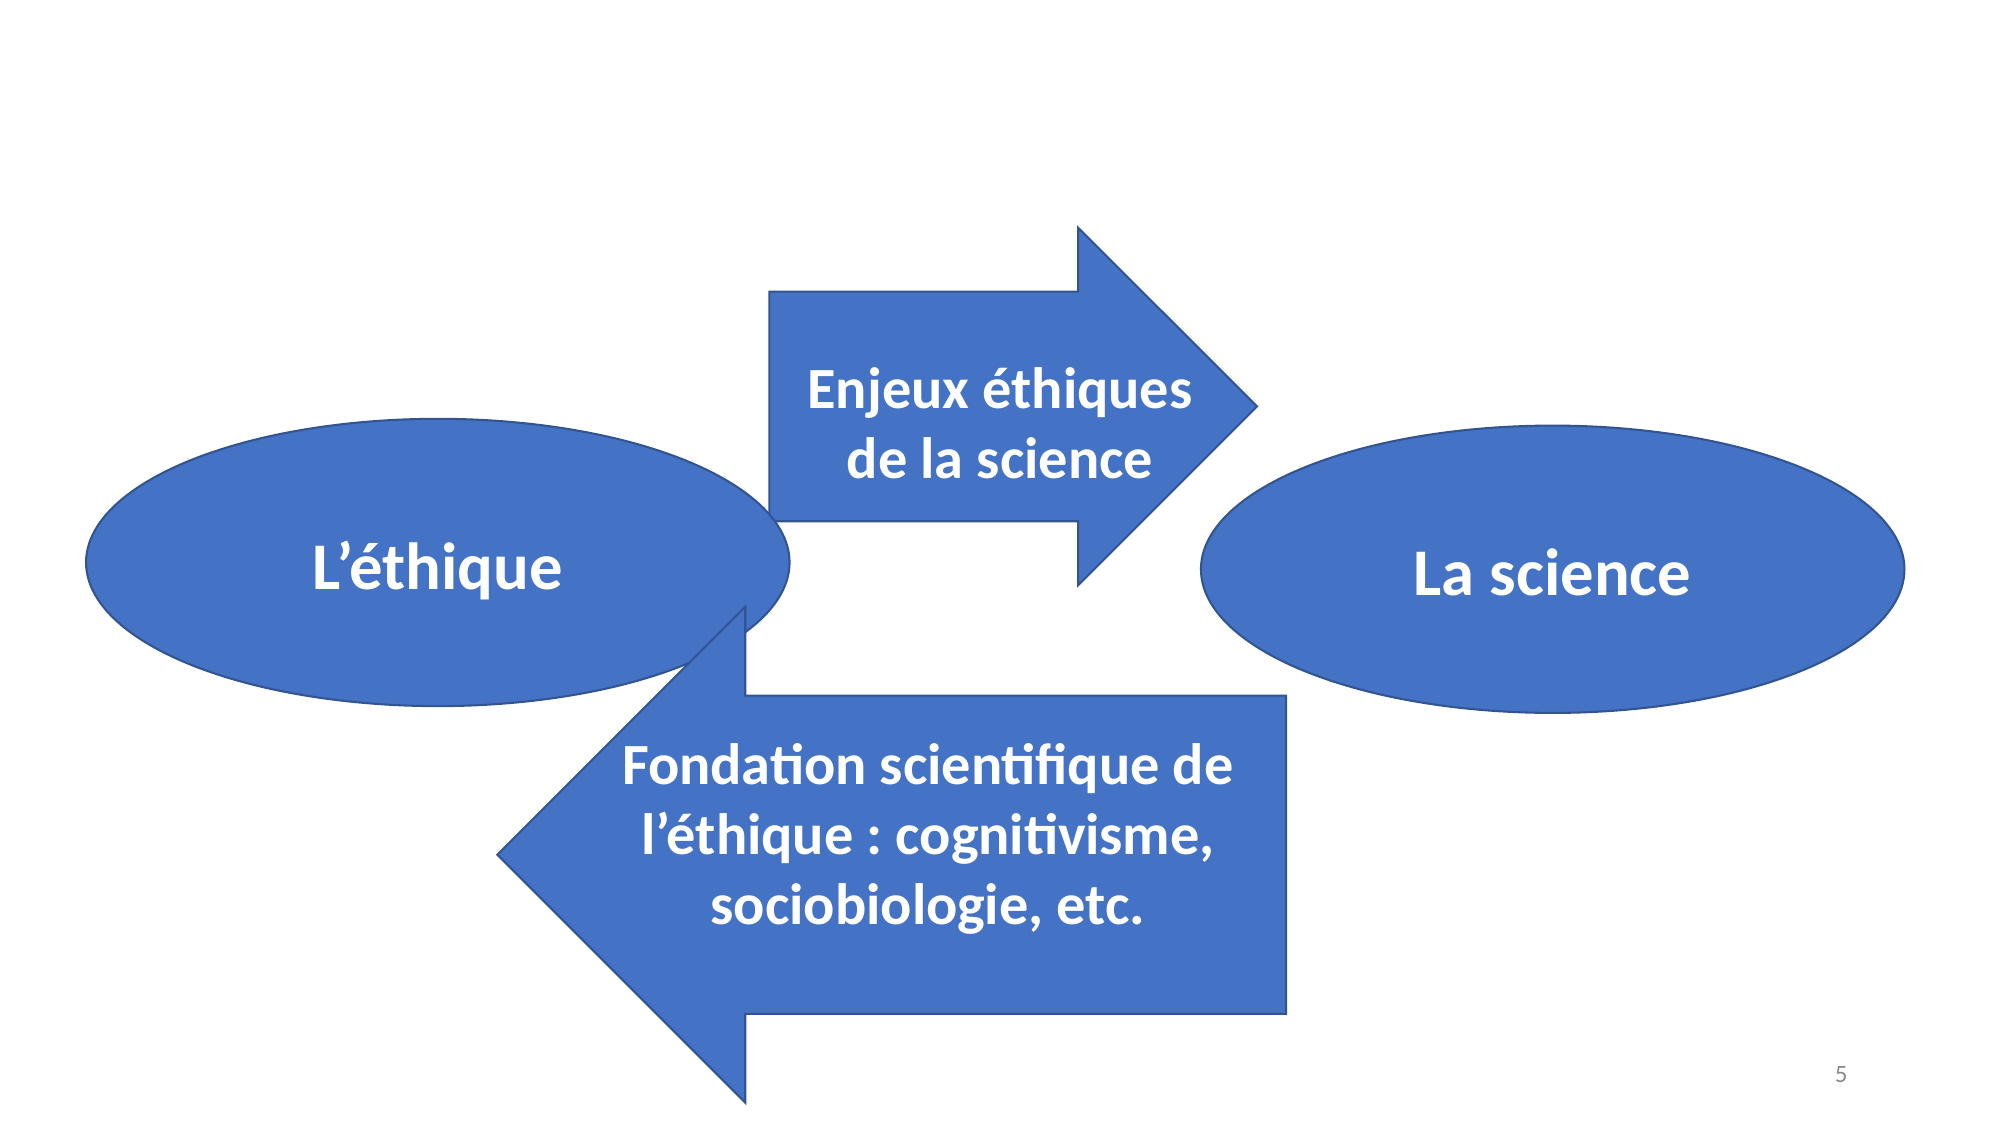

Enjeux éthiques de la science
L’éthique
La science

Fondation scientifique de l’éthique : cognitivisme, sociobiologie, etc.
5